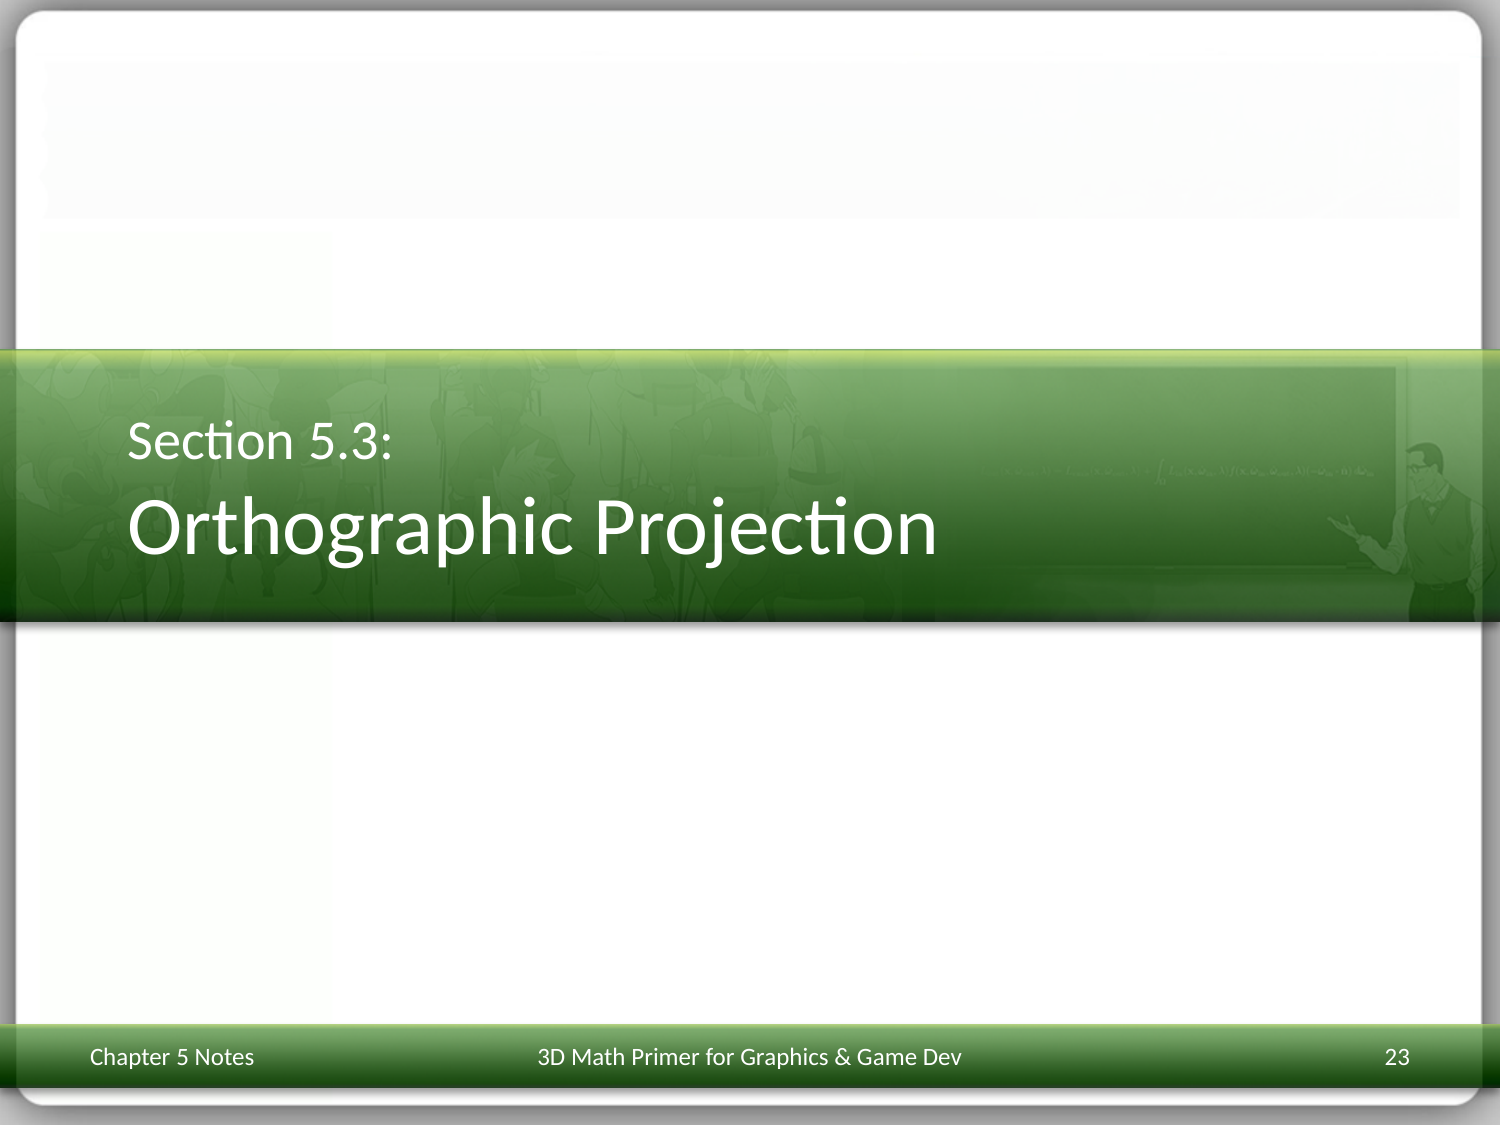

# Section 5.3: Orthographic Projection
Chapter 5 Notes
3D Math Primer for Graphics & Game Dev
23